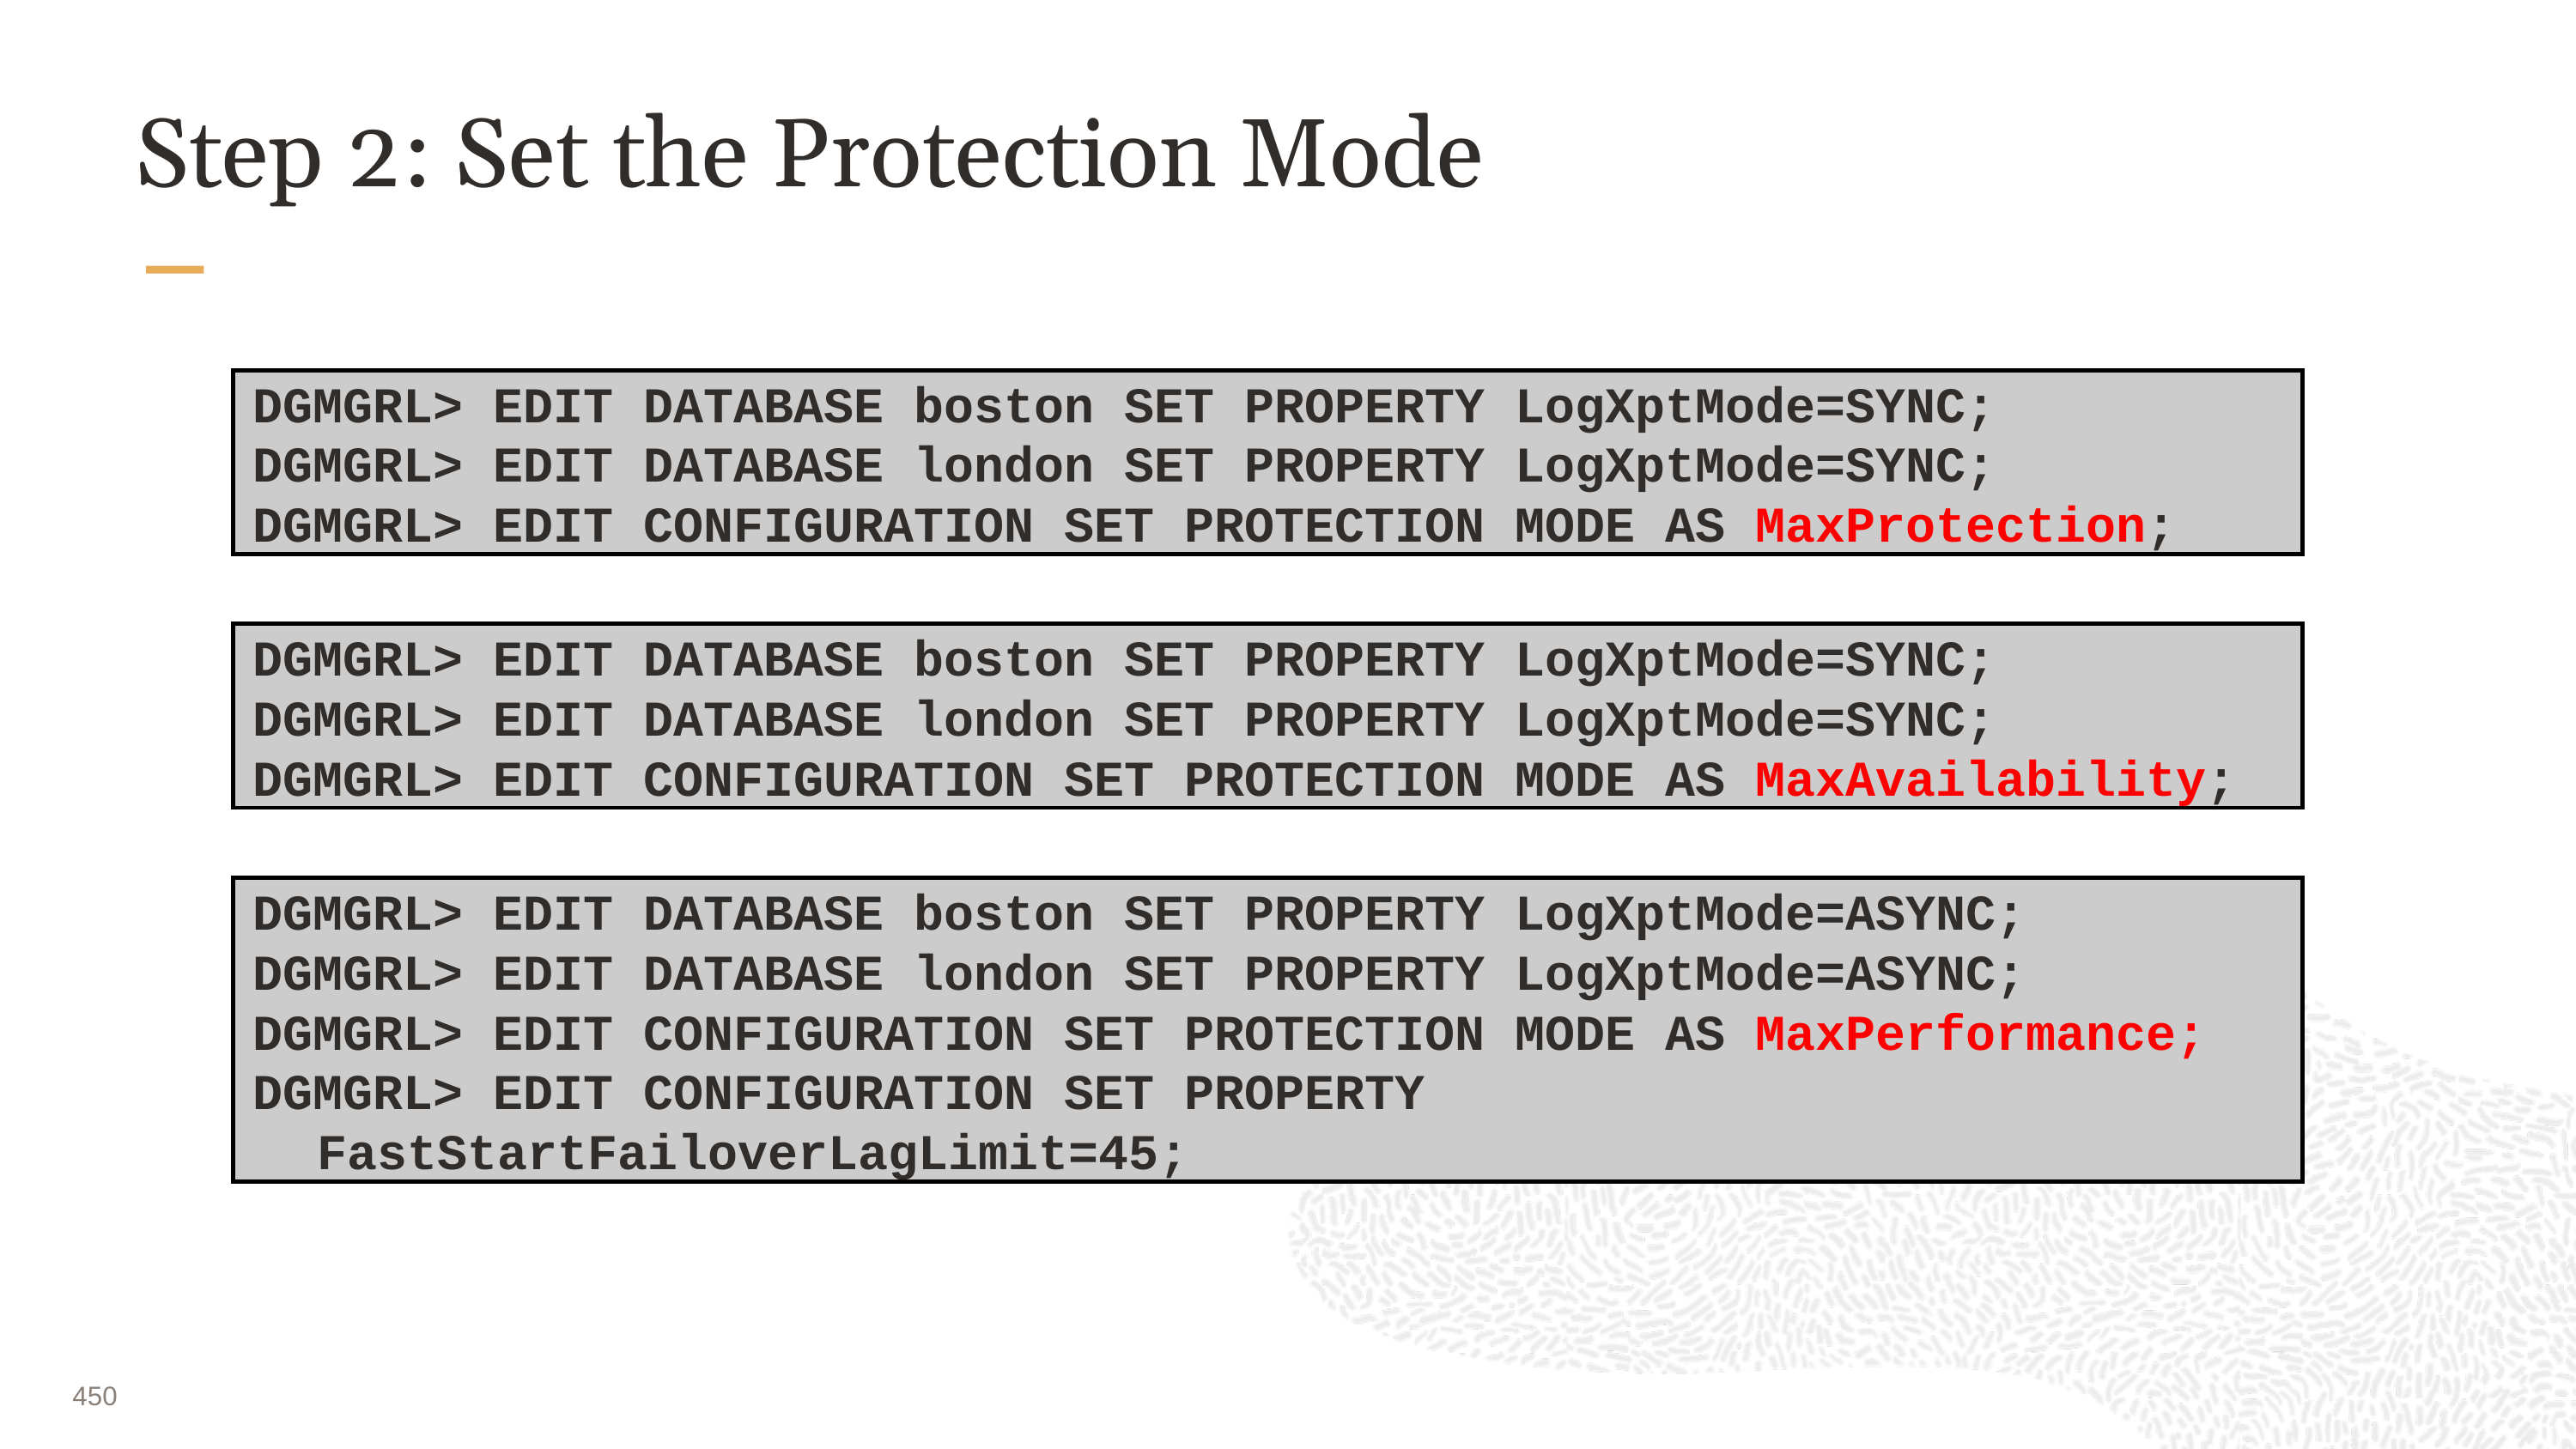

# Step 2: Set the Protection Mode
DGMGRL> EDIT DATABASE boston SET PROPERTY LogXptMode=SYNC;
DGMGRL> EDIT DATABASE london SET PROPERTY LogXptMode=SYNC;
DGMGRL> EDIT CONFIGURATION SET PROTECTION MODE AS MaxProtection;
DGMGRL> EDIT DATABASE boston SET PROPERTY LogXptMode=SYNC;
DGMGRL> EDIT DATABASE london SET PROPERTY LogXptMode=SYNC;
DGMGRL> EDIT CONFIGURATION SET PROTECTION MODE AS MaxAvailability;
DGMGRL> EDIT DATABASE boston SET PROPERTY LogXptMode=ASYNC;
DGMGRL> EDIT DATABASE london SET PROPERTY LogXptMode=ASYNC;
DGMGRL> EDIT CONFIGURATION SET PROTECTION MODE AS MaxPerformance;
DGMGRL> EDIT CONFIGURATION SET PROPERTY FastStartFailoverLagLimit=45;